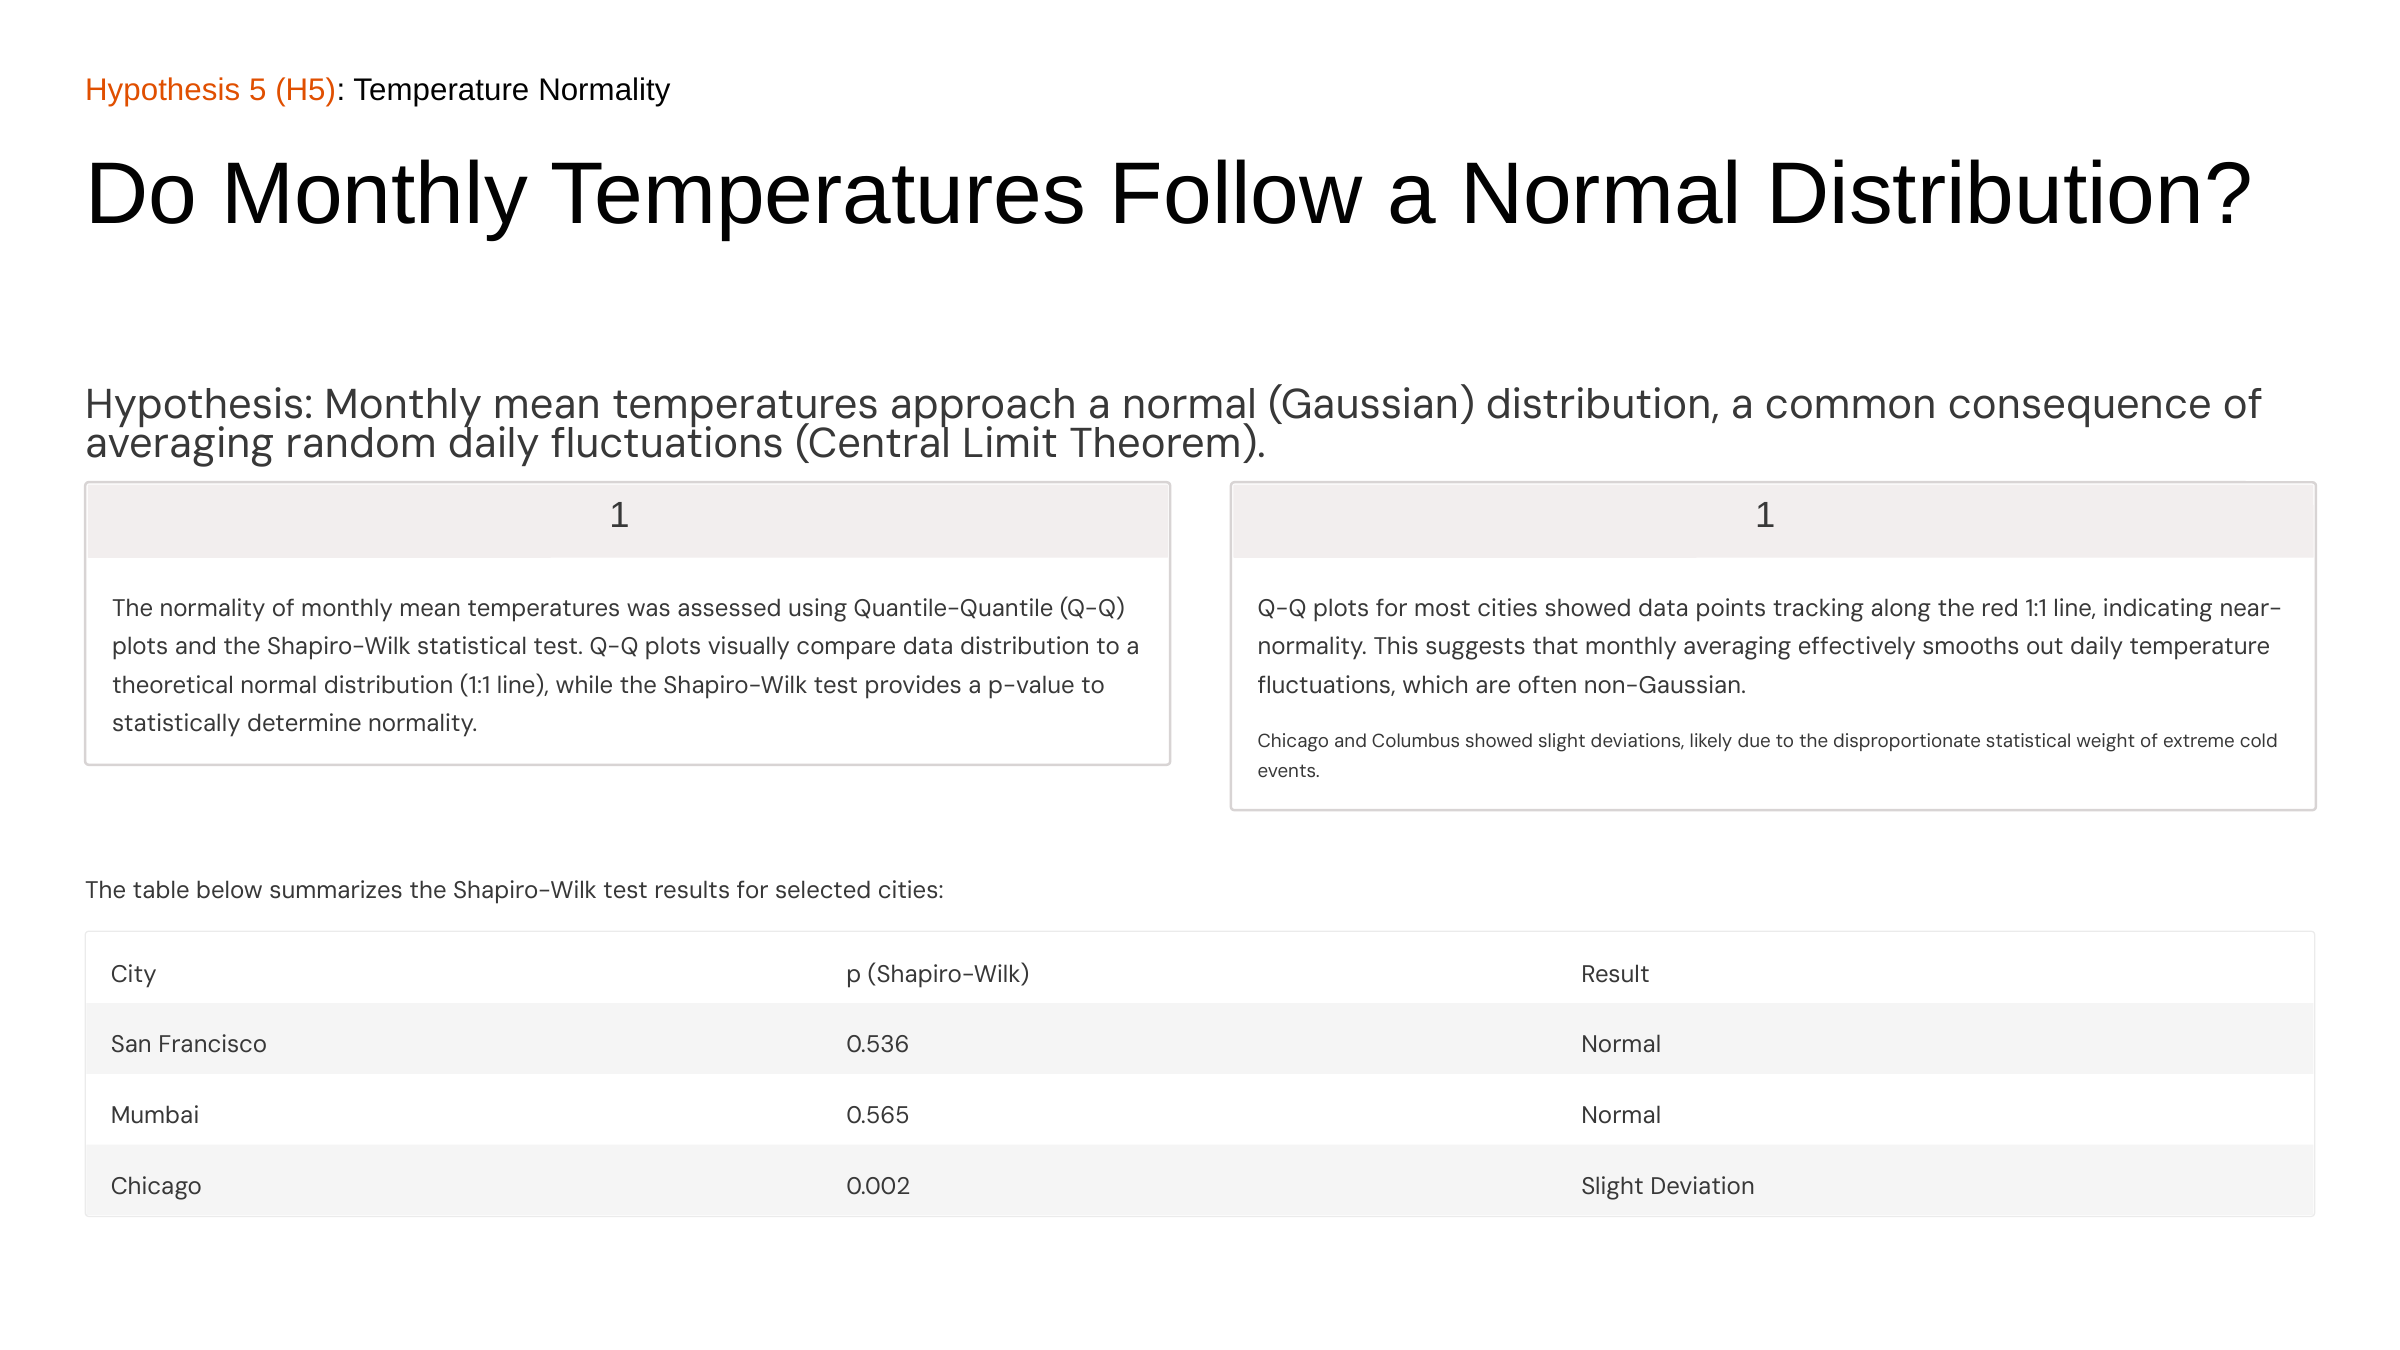

Hypothesis 5 (H5): Temperature Normality
Do Monthly Temperatures Follow a Normal Distribution?
Hypothesis: Monthly mean temperatures approach a normal (Gaussian) distribution, a common consequence of
averaging random daily fluctuations (Central Limit Theorem).

1
1
The normality of monthly mean temperatures was assessed using Quantile-Quantile (Q-Q) plots and the Shapiro-Wilk statistical test. Q-Q plots visually compare data distribution to a theoretical normal distribution (1:1 line), while the Shapiro-Wilk test provides a p-value to statistically determine normality.
Q-Q plots for most cities showed data points tracking along the red 1:1 line, indicating near-normality. This suggests that monthly averaging effectively smooths out daily temperature fluctuations, which are often non-Gaussian.
Chicago and Columbus showed slight deviations, likely due to the disproportionate statistical weight of extreme cold events.
The table below summarizes the Shapiro-Wilk test results for selected cities:

City
p (Shapiro-Wilk)
Result

San Francisco
0.536
Normal

Mumbai
0.565
Normal

Chicago
0.002
Slight Deviation